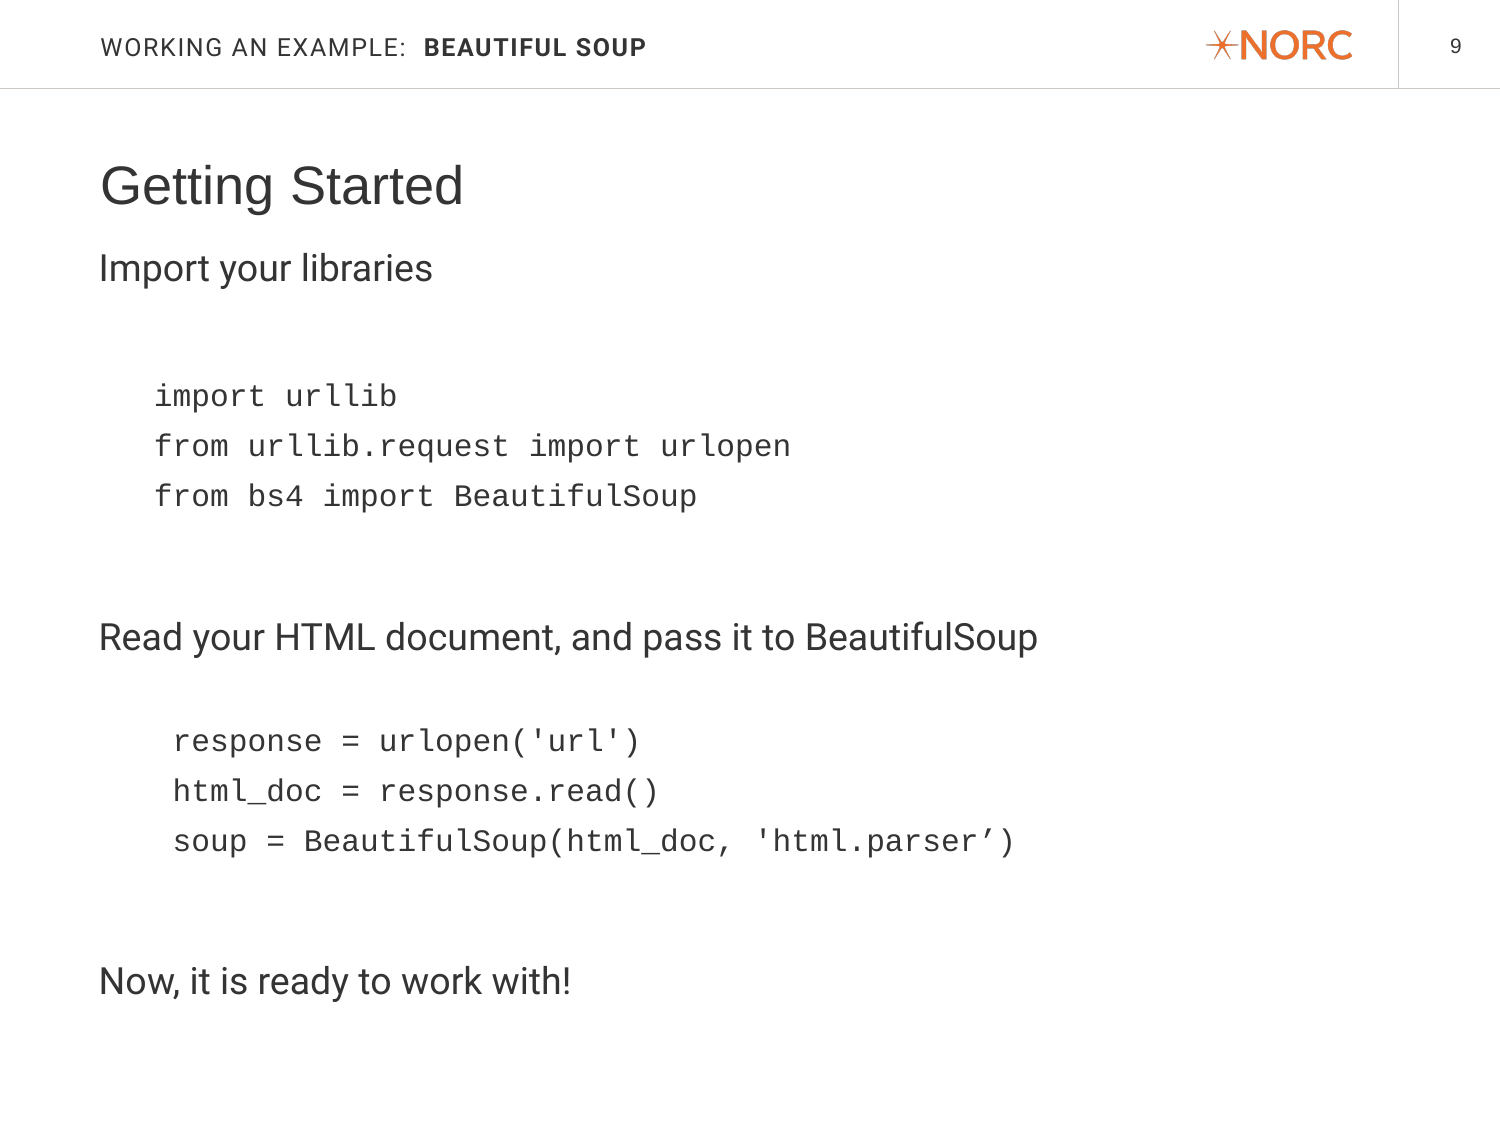

# Working an example:  Beautiful Soup
Getting Started
Import your libraries

import urllib
from urllib.request import urlopen
from bs4 import BeautifulSoup

Read your HTML document, and pass it to BeautifulSoup

 response = urlopen('url')
 html_doc = response.read()
 soup = BeautifulSoup(html_doc, 'html.parser’)

Now, it is ready to work with!